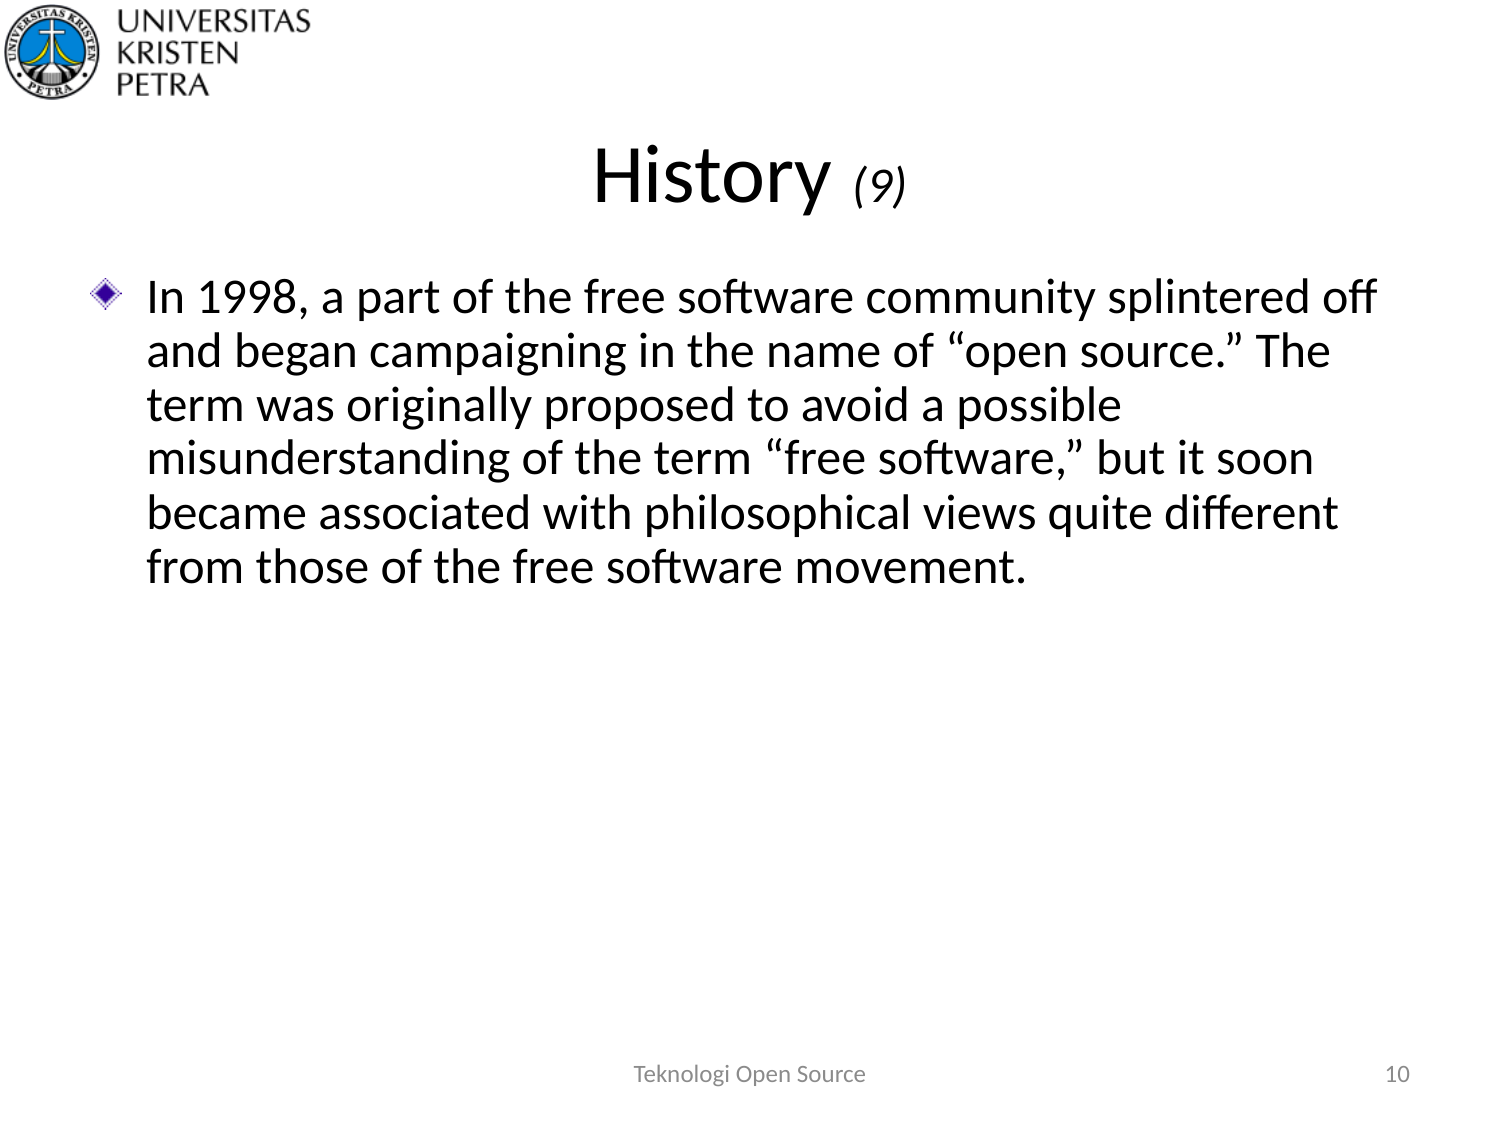

# History (9)
In 1998, a part of the free software community splintered off and began campaigning in the name of “open source.” The term was originally proposed to avoid a possible misunderstanding of the term “free software,” but it soon became associated with philosophical views quite different from those of the free software movement.
Teknologi Open Source
10